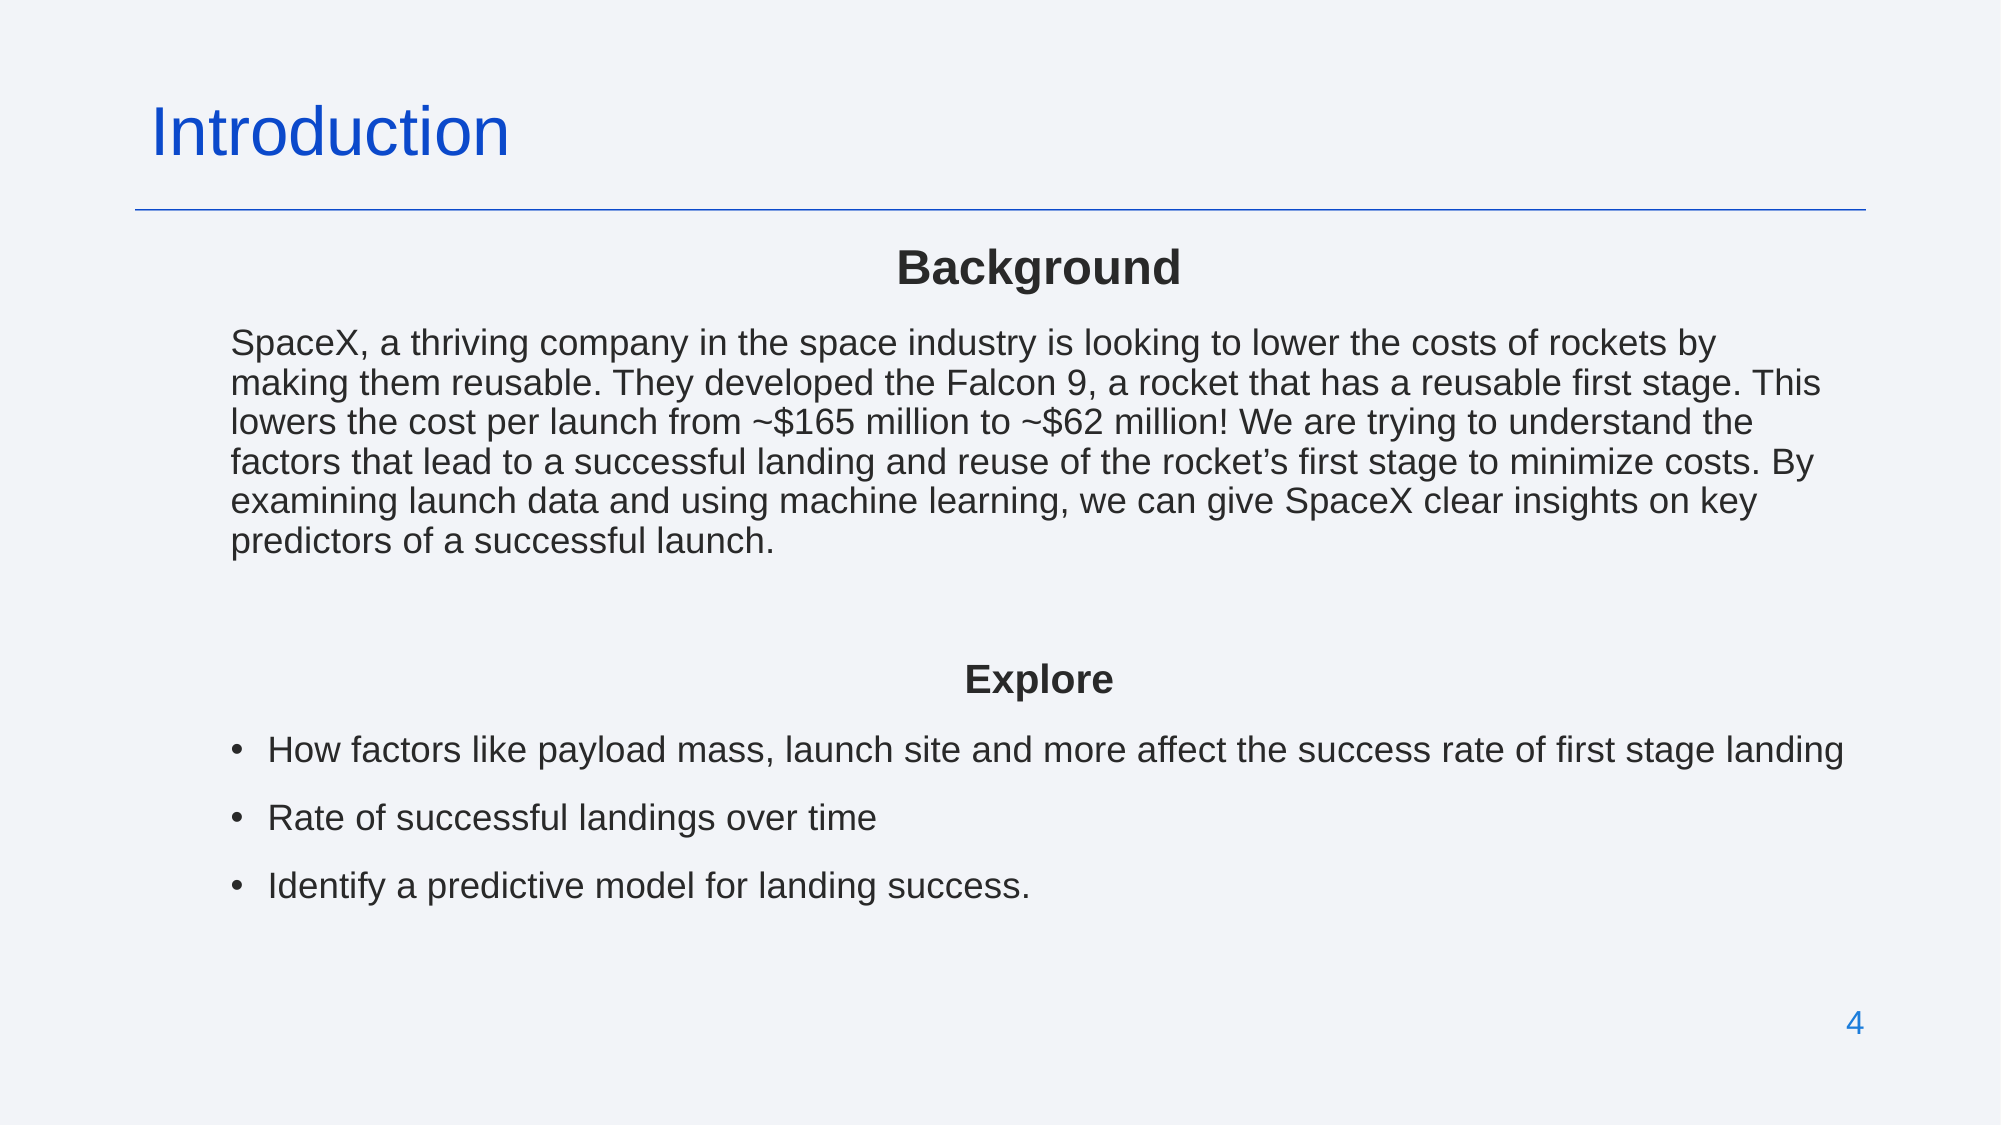

Introduction
Background
SpaceX, a thriving company in the space industry is looking to lower the costs of rockets by making them reusable. They developed the Falcon 9, a rocket that has a reusable first stage. This lowers the cost per launch from ~$165 million to ~$62 million! We are trying to understand the factors that lead to a successful landing and reuse of the rocket’s first stage to minimize costs. By examining launch data and using machine learning, we can give SpaceX clear insights on key predictors of a successful launch.

Explore
How factors like payload mass, launch site and more affect the success rate of first stage landing
Rate of successful landings over time
Identify a predictive model for landing success.

4